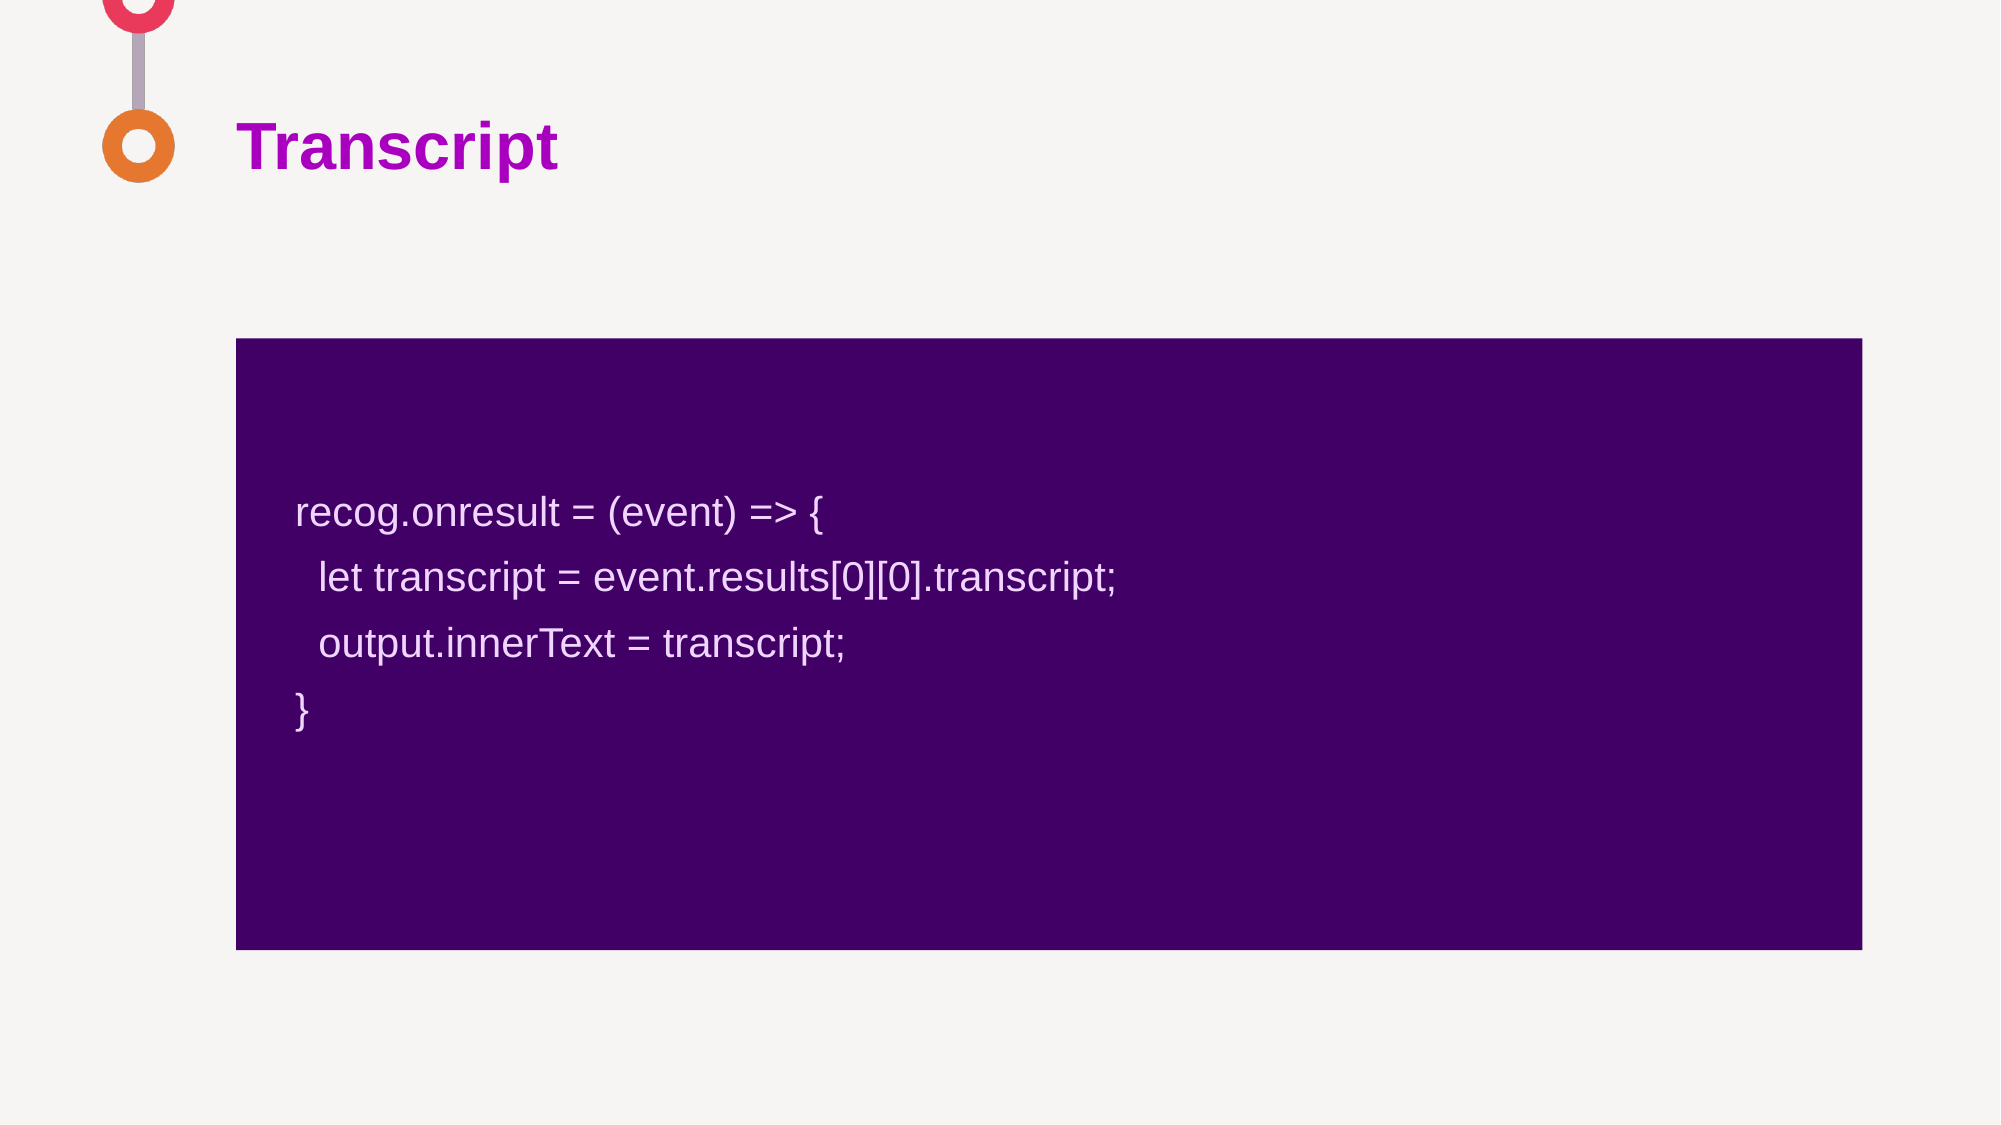

# Transcript
recog.onresult = (event) => {
  let transcript = event.results[0][0].transcript;
  output.innerText = transcript;
}